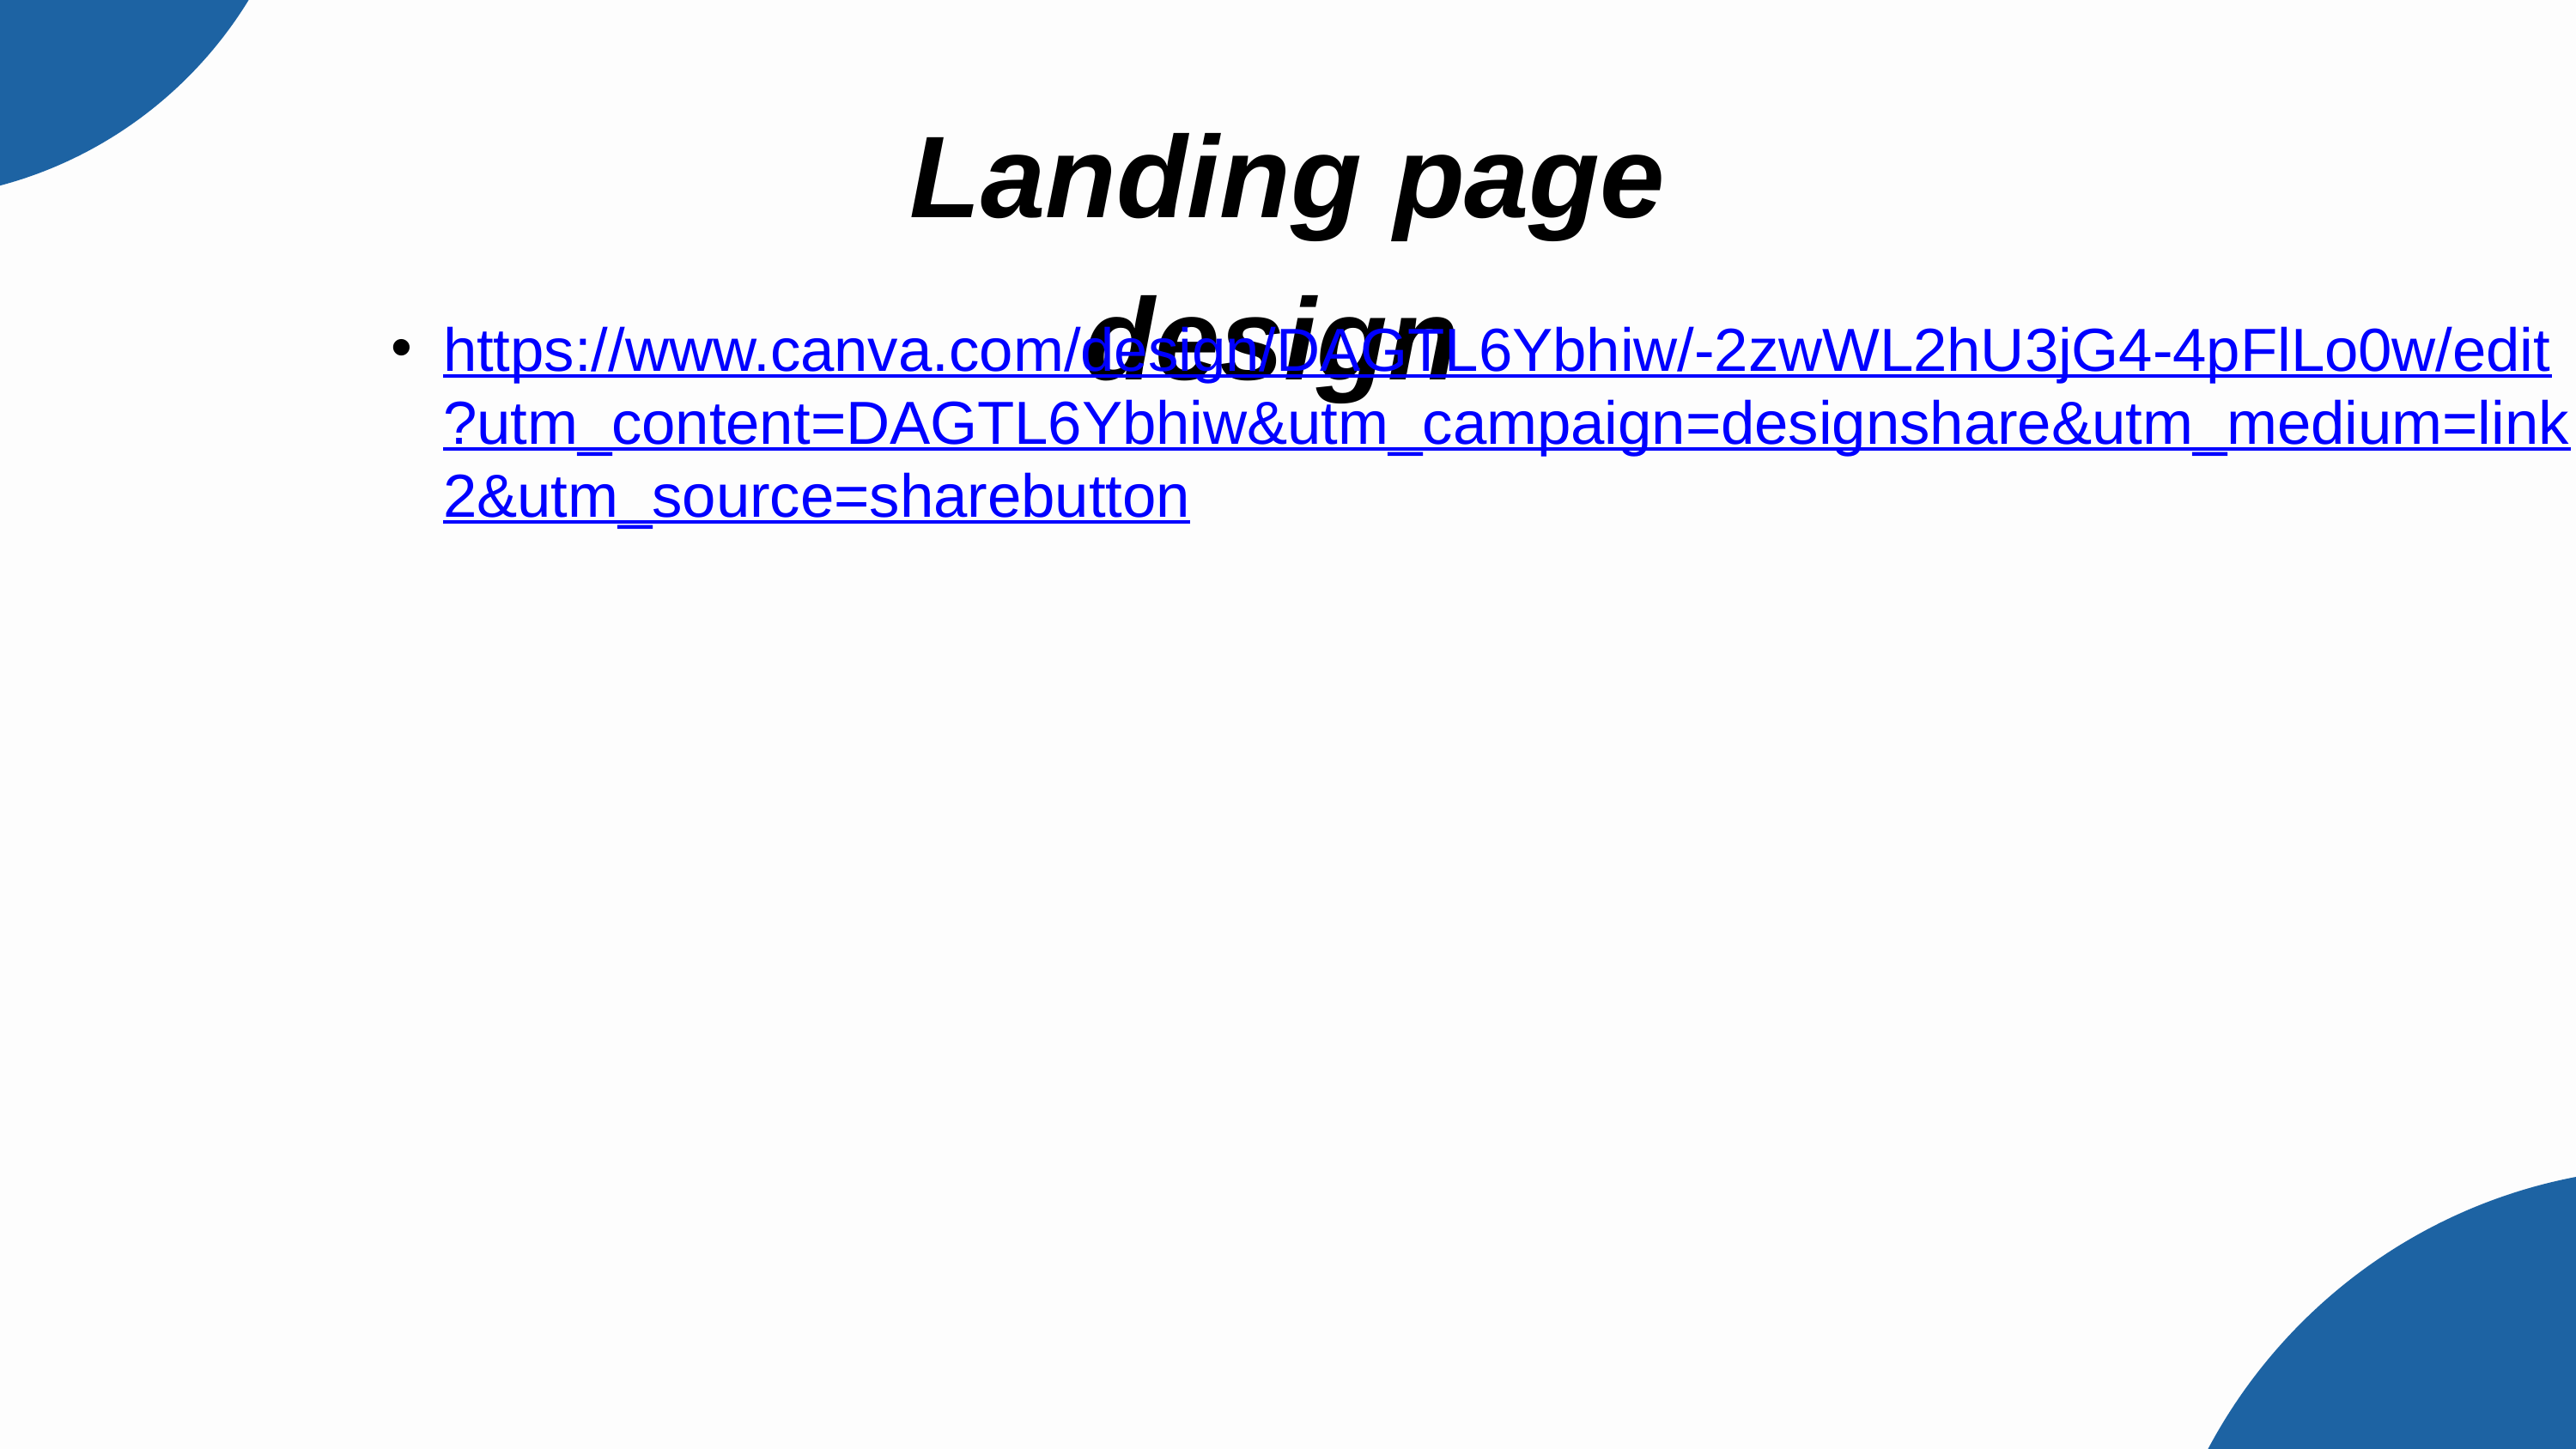

Landing page design
Statistics
https://www.canva.com/design/DAGTL6Ybhiw/-2zwWL2hU3jG4-4pFlLo0w/edit?utm_content=DAGTL6Ybhiw&utm_campaign=designshare&utm_medium=link2&utm_source=sharebutton
Lorem ipsum dolor sit amet, consectetur adipiscing elit. Integer nec sagittis mauris, vitae vehicula urna. Curabitur ultrices urna sit amet magna ultricies ornare. Curabitur ligula.
80%
10%
Revenue Growth
Return on Investment
20%
75%
Customer Acquisition Cost
Customer Satisfaction